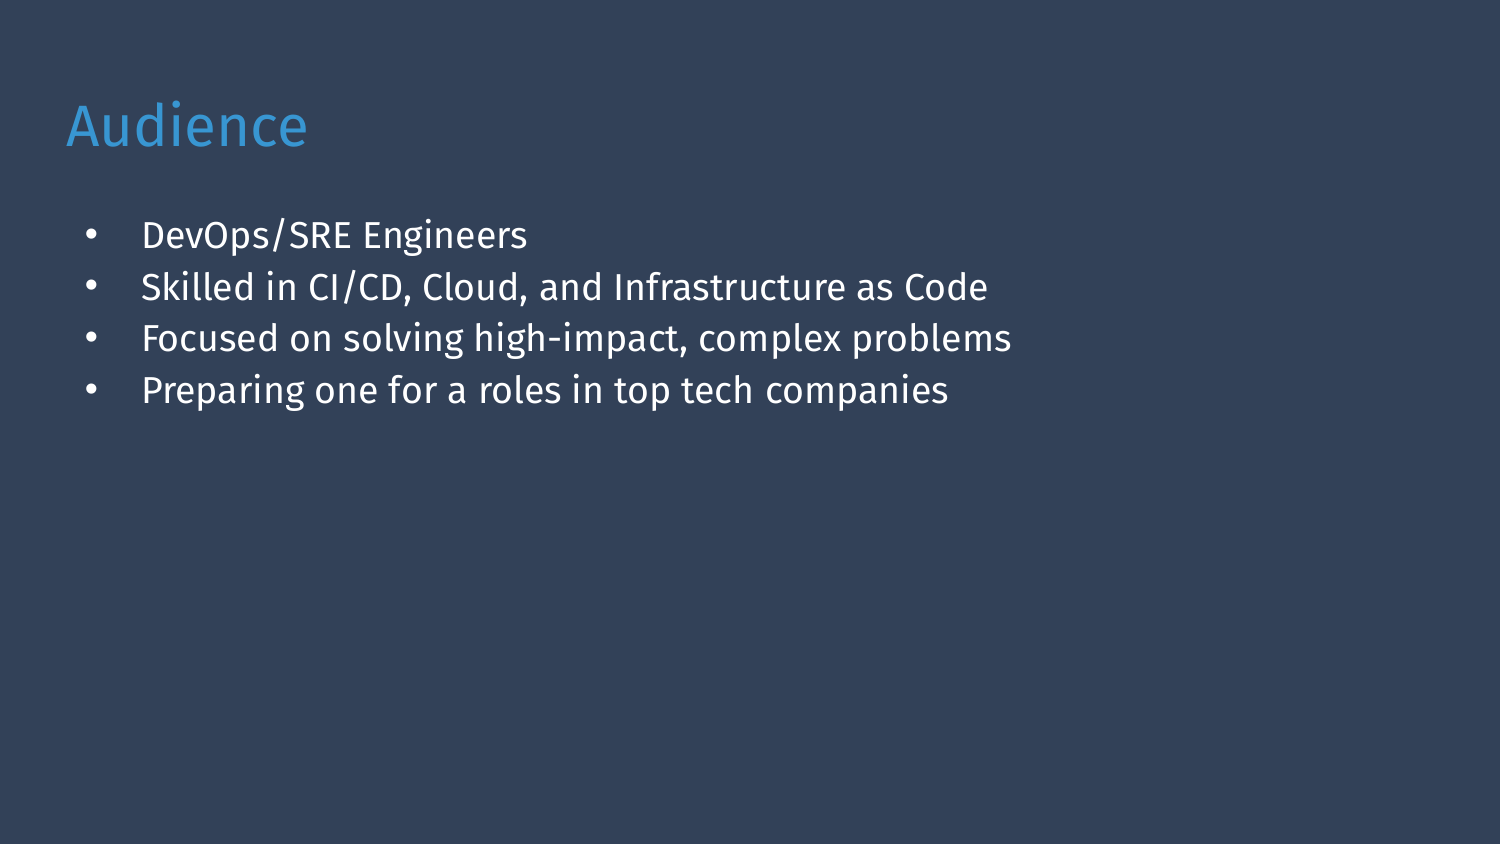

# Audience
DevOps/SRE Engineers
Skilled in CI/CD, Cloud, and Infrastructure as Code
Focused on solving high-impact, complex problems
Preparing one for a roles in top tech companies